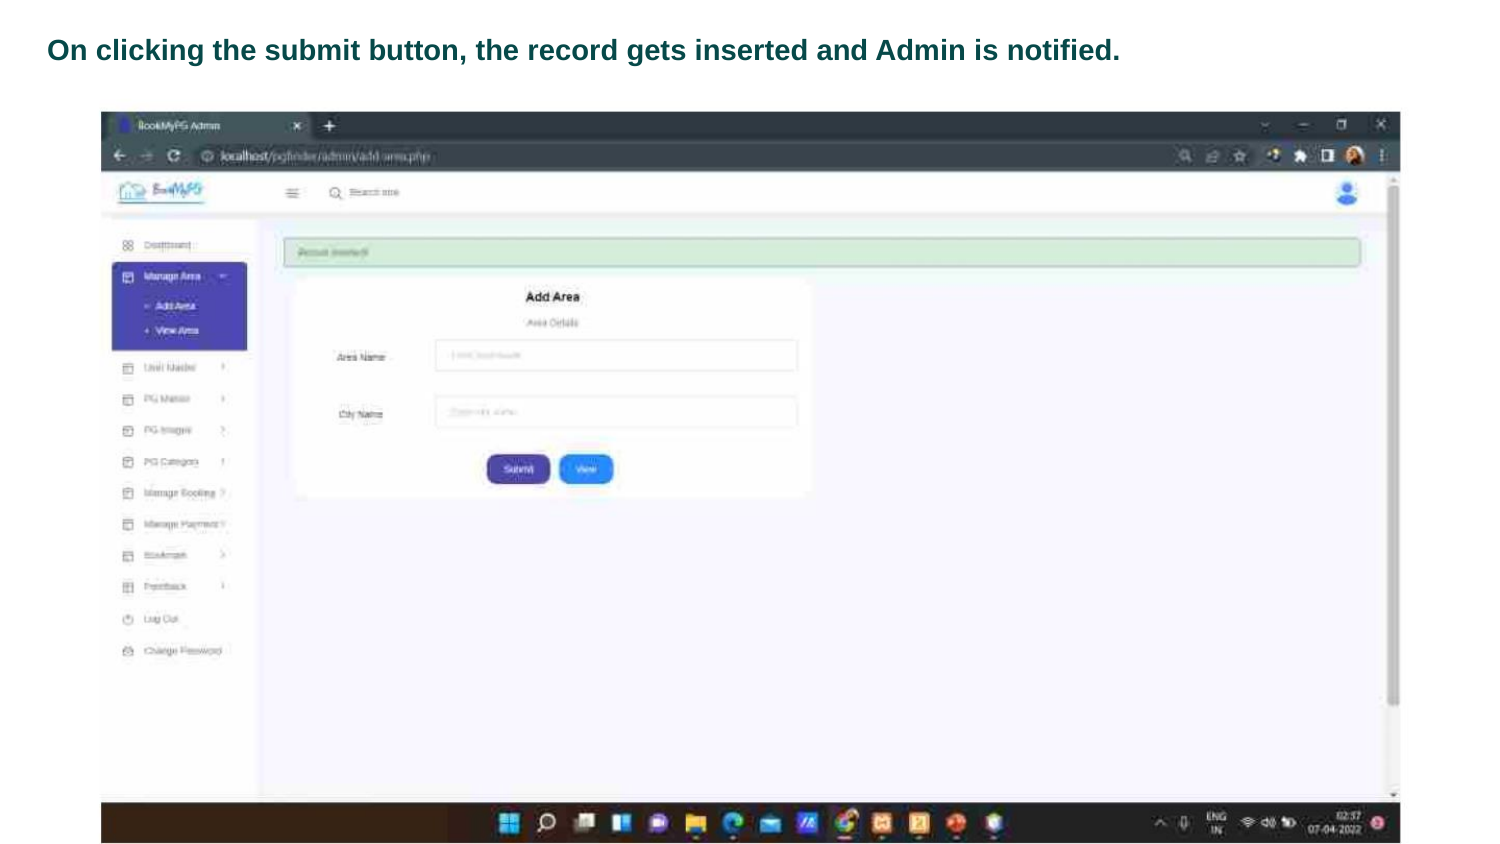

On clicking the submit button, the record gets inserted and Admin is notified.